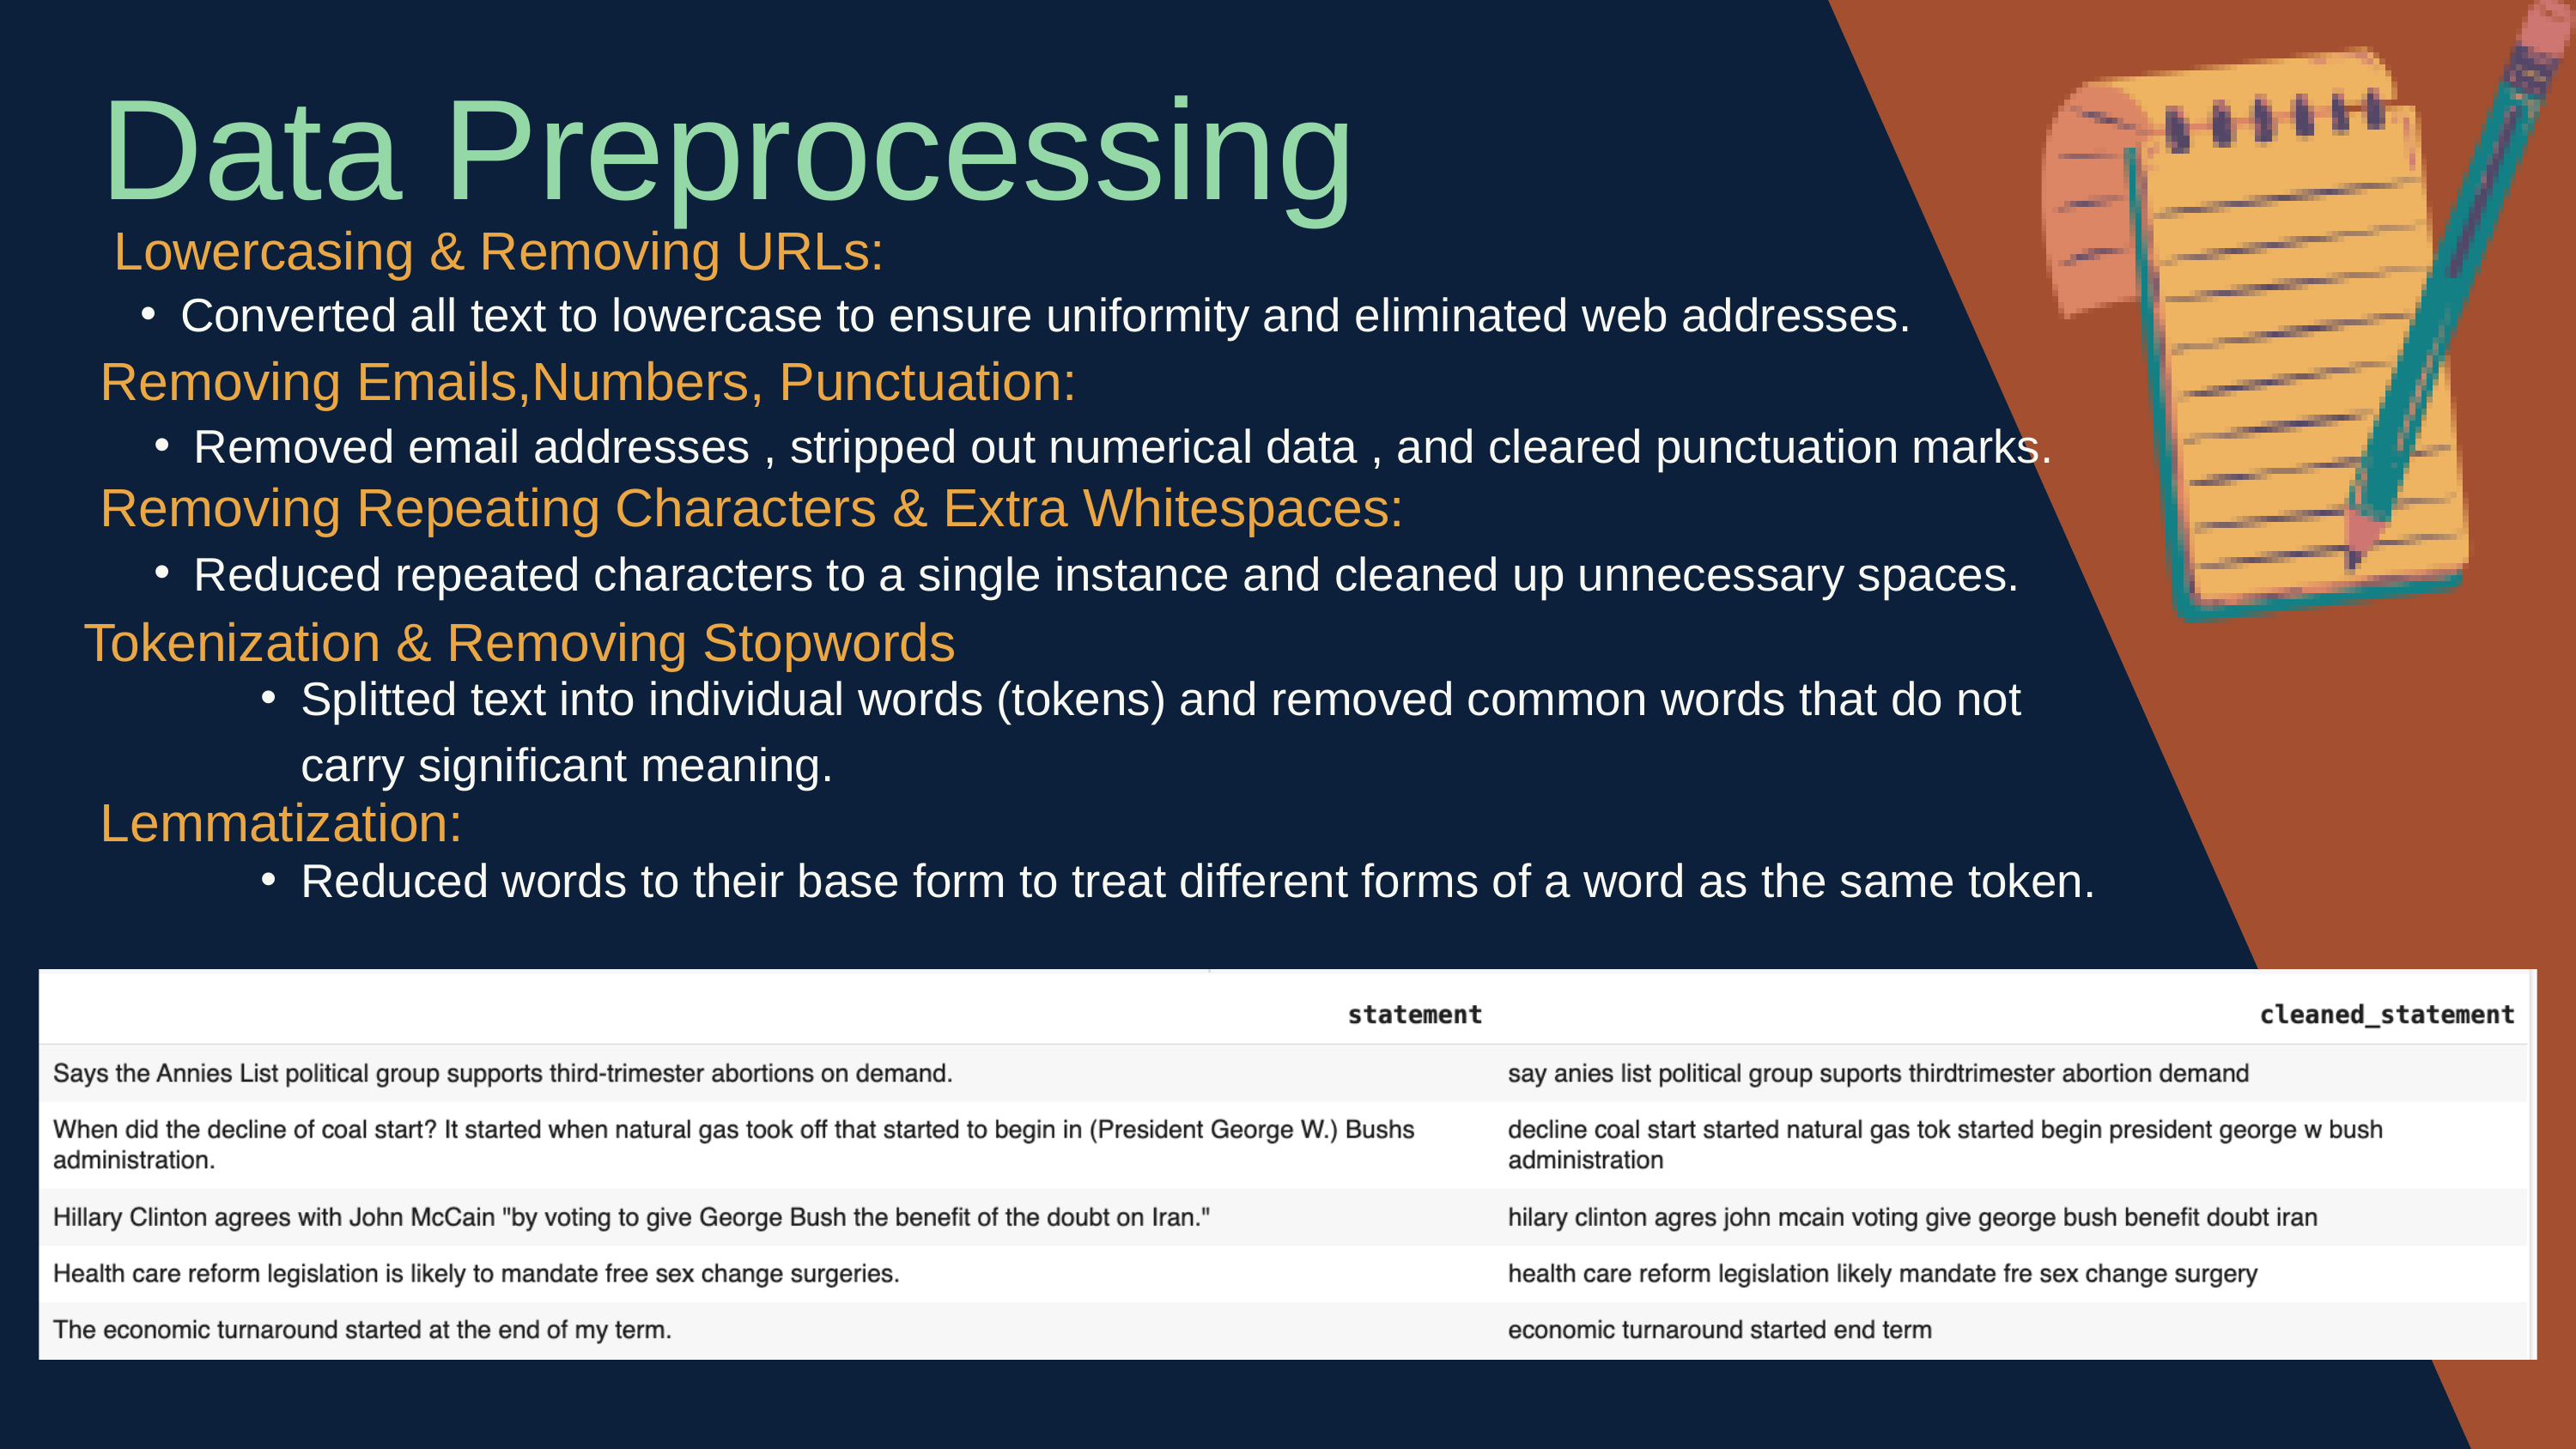

Data Preprocessing
Lowercasing & Removing URLs:

Converted all text to lowercase to ensure uniformity and eliminated web addresses.

Removing Emails,Numbers, Punctuation:

Removed email addresses , stripped out numerical data , and cleared punctuation marks.

Removing Repeating Characters & Extra Whitespaces:

Reduced repeated characters to a single instance and cleaned up unnecessary spaces.

Tokenization & Removing Stopwords

Splitted text into individual words (tokens) and removed common words that do not carry significant meaning.

Lemmatization:

Reduced words to their base form to treat different forms of a word as the same token.